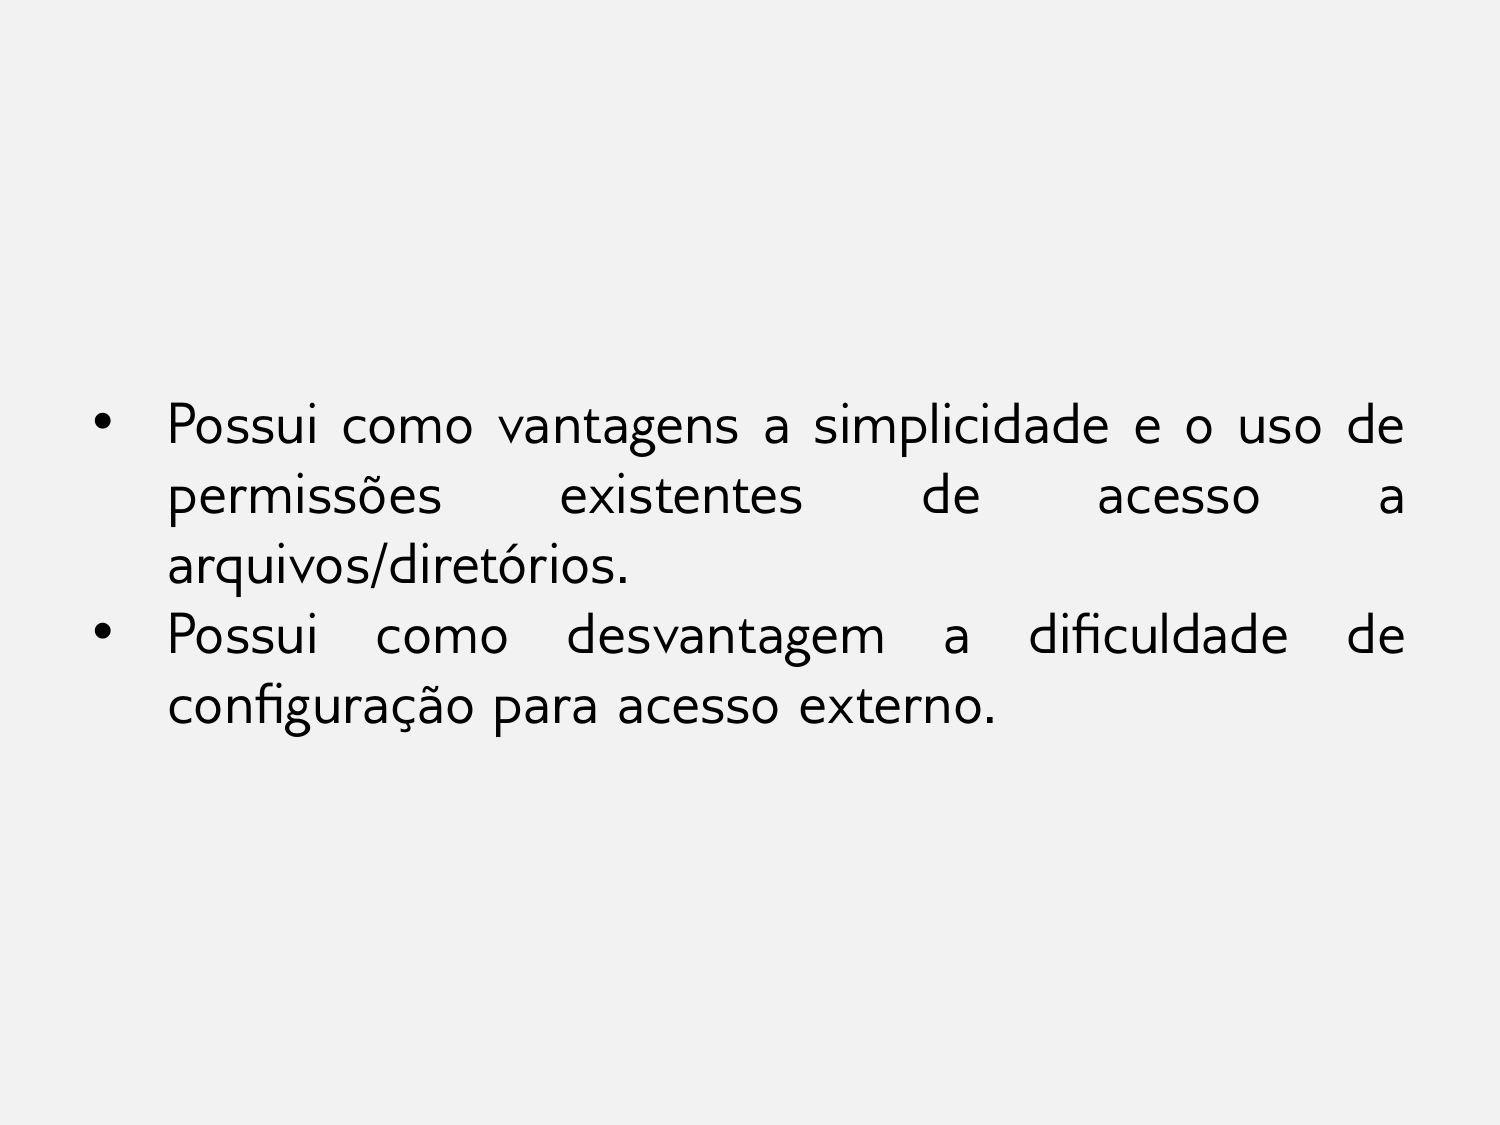

Possui como vantagens a simplicidade e o uso de permissões existentes de acesso a arquivos/diretórios.
Possui como desvantagem a dificuldade de configuração para acesso externo.